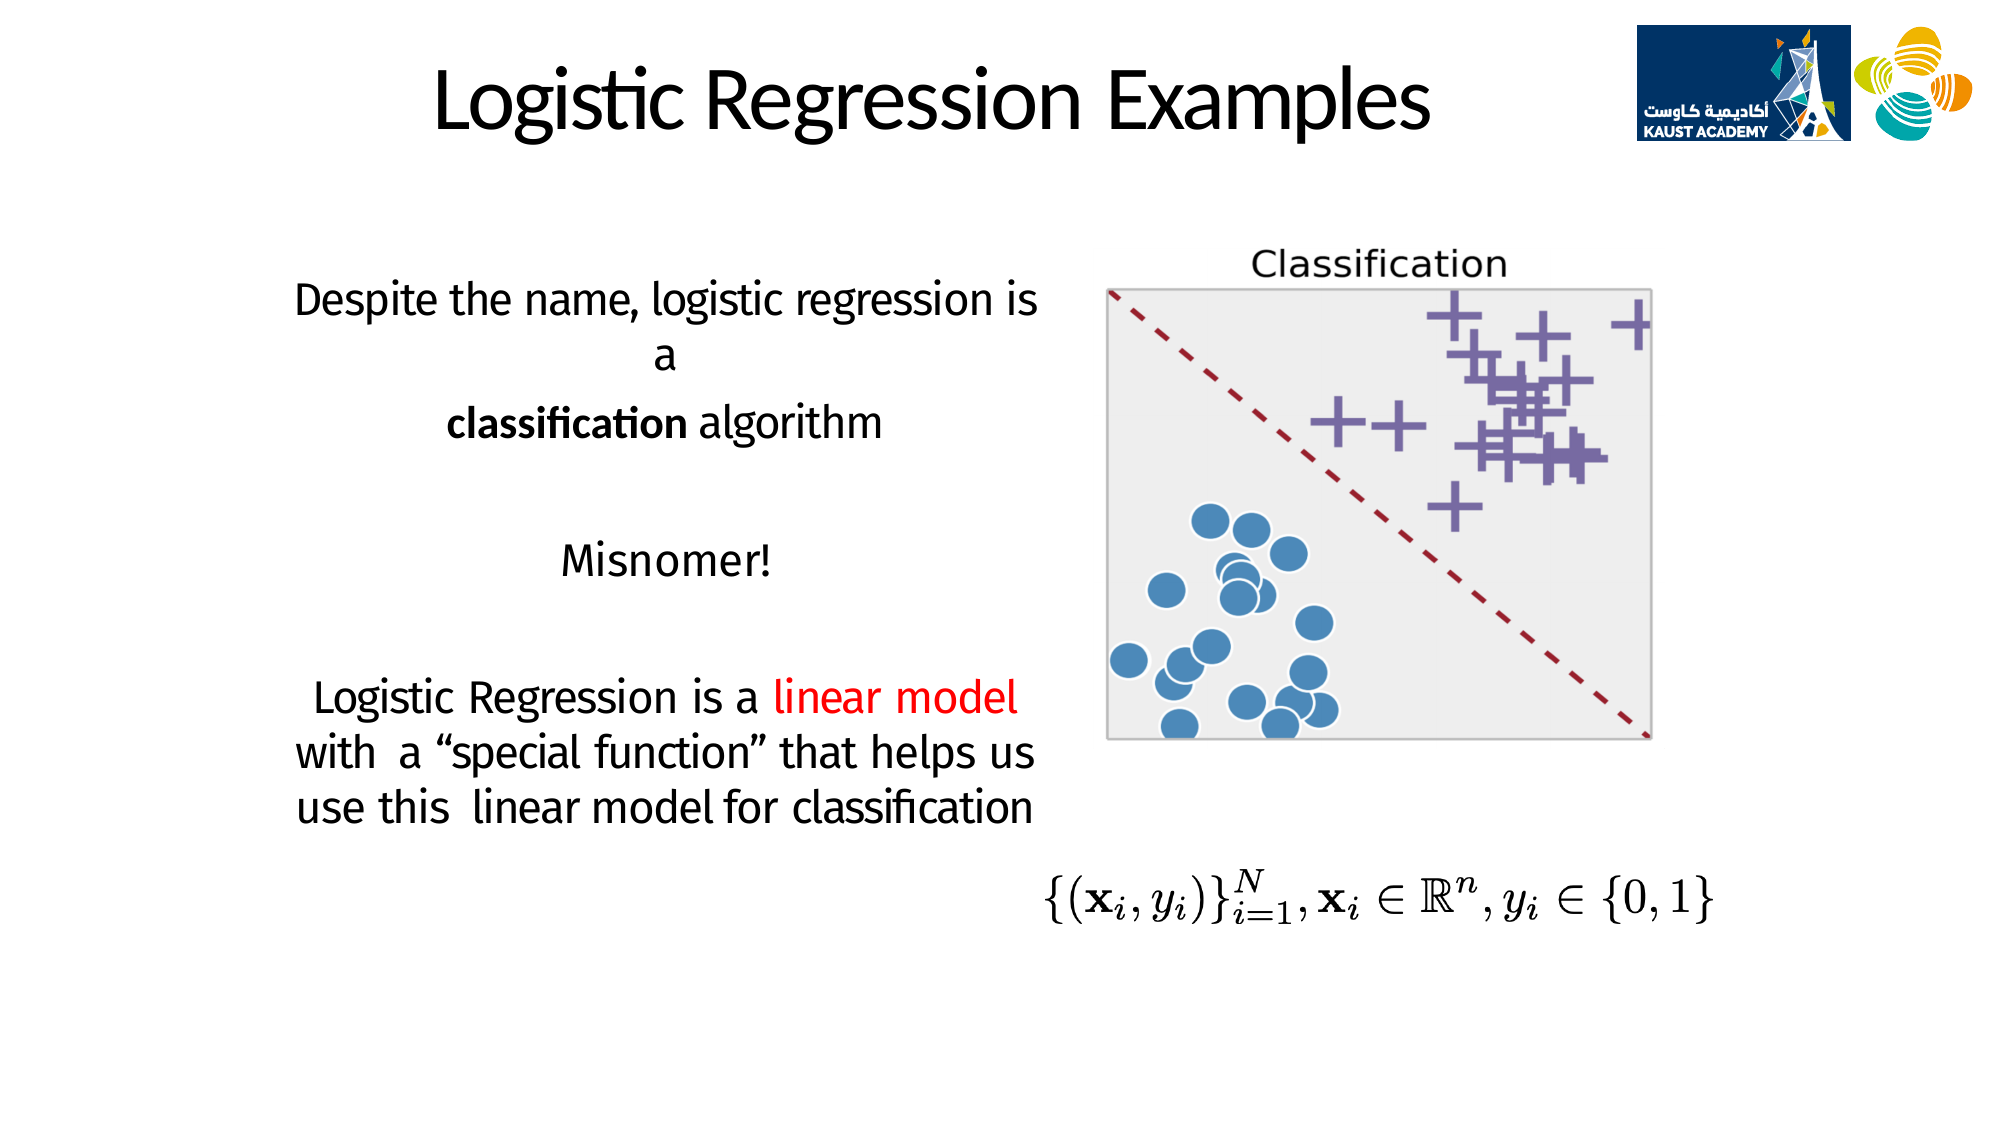

# Logistic Regression Examples

Despite the name, logistic regression is a
classification algorithm

Misnomer!

Logistic Regression is a linear model with  a “special function” that helps us use this  linear model for classification

Adel Bibi, PhD